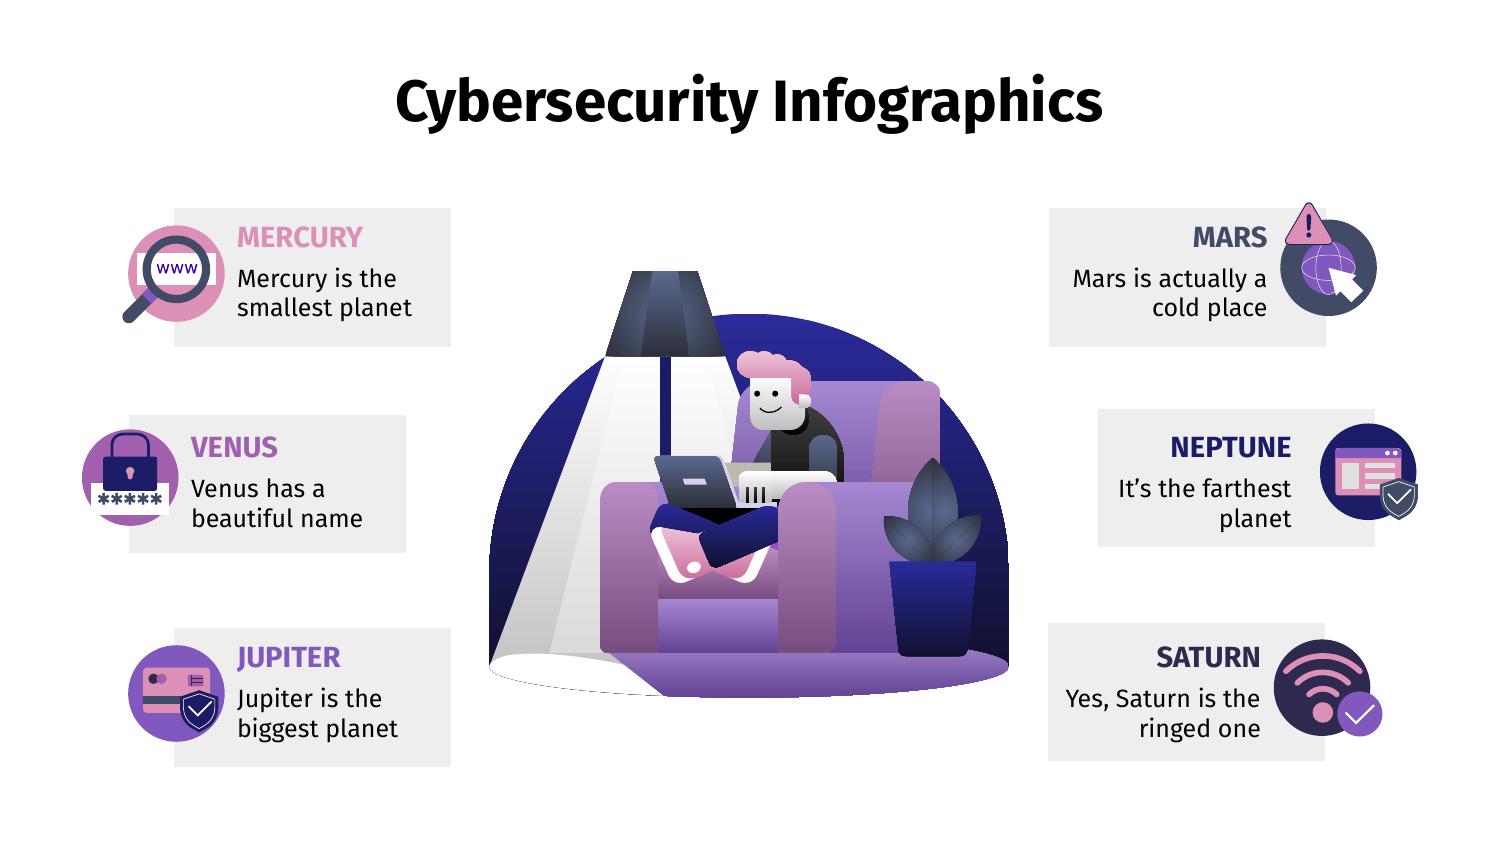

# Cybersecurity Infographics

MERCURY
Mercury is the smallest planet
MARS
Mars is actually a cold place

VENUS
Venus has a beautiful name
NEPTUNE
It’s the farthest planet

JUPITER
Jupiter is the biggest planet
SATURN
Yes, Saturn is the ringed one